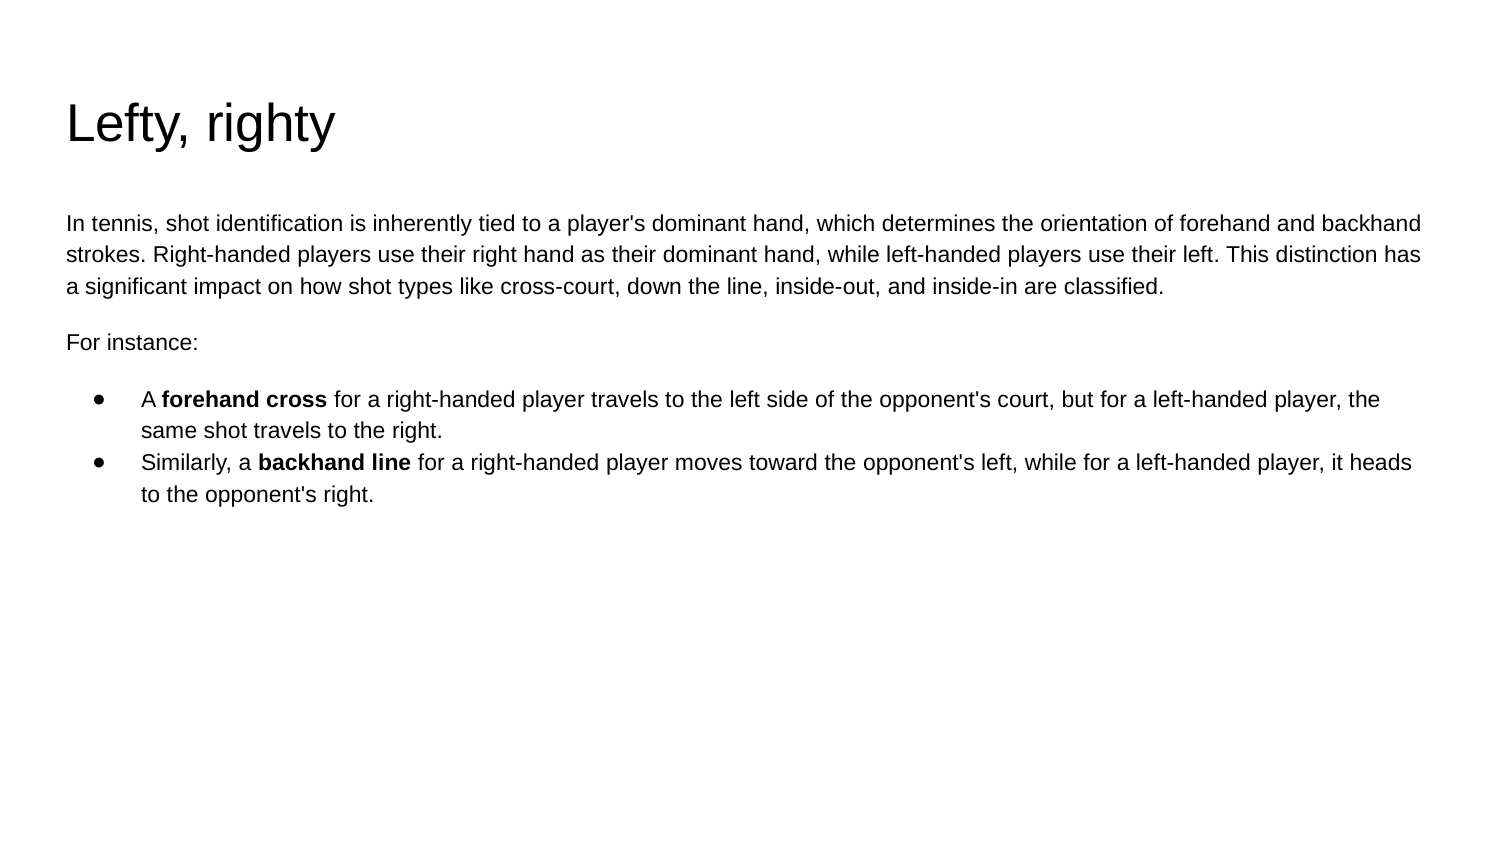

# Lefty, righty
In tennis, shot identification is inherently tied to a player's dominant hand, which determines the orientation of forehand and backhand strokes. Right-handed players use their right hand as their dominant hand, while left-handed players use their left. This distinction has a significant impact on how shot types like cross-court, down the line, inside-out, and inside-in are classified.
For instance:
A forehand cross for a right-handed player travels to the left side of the opponent's court, but for a left-handed player, the same shot travels to the right.
Similarly, a backhand line for a right-handed player moves toward the opponent's left, while for a left-handed player, it heads to the opponent's right.